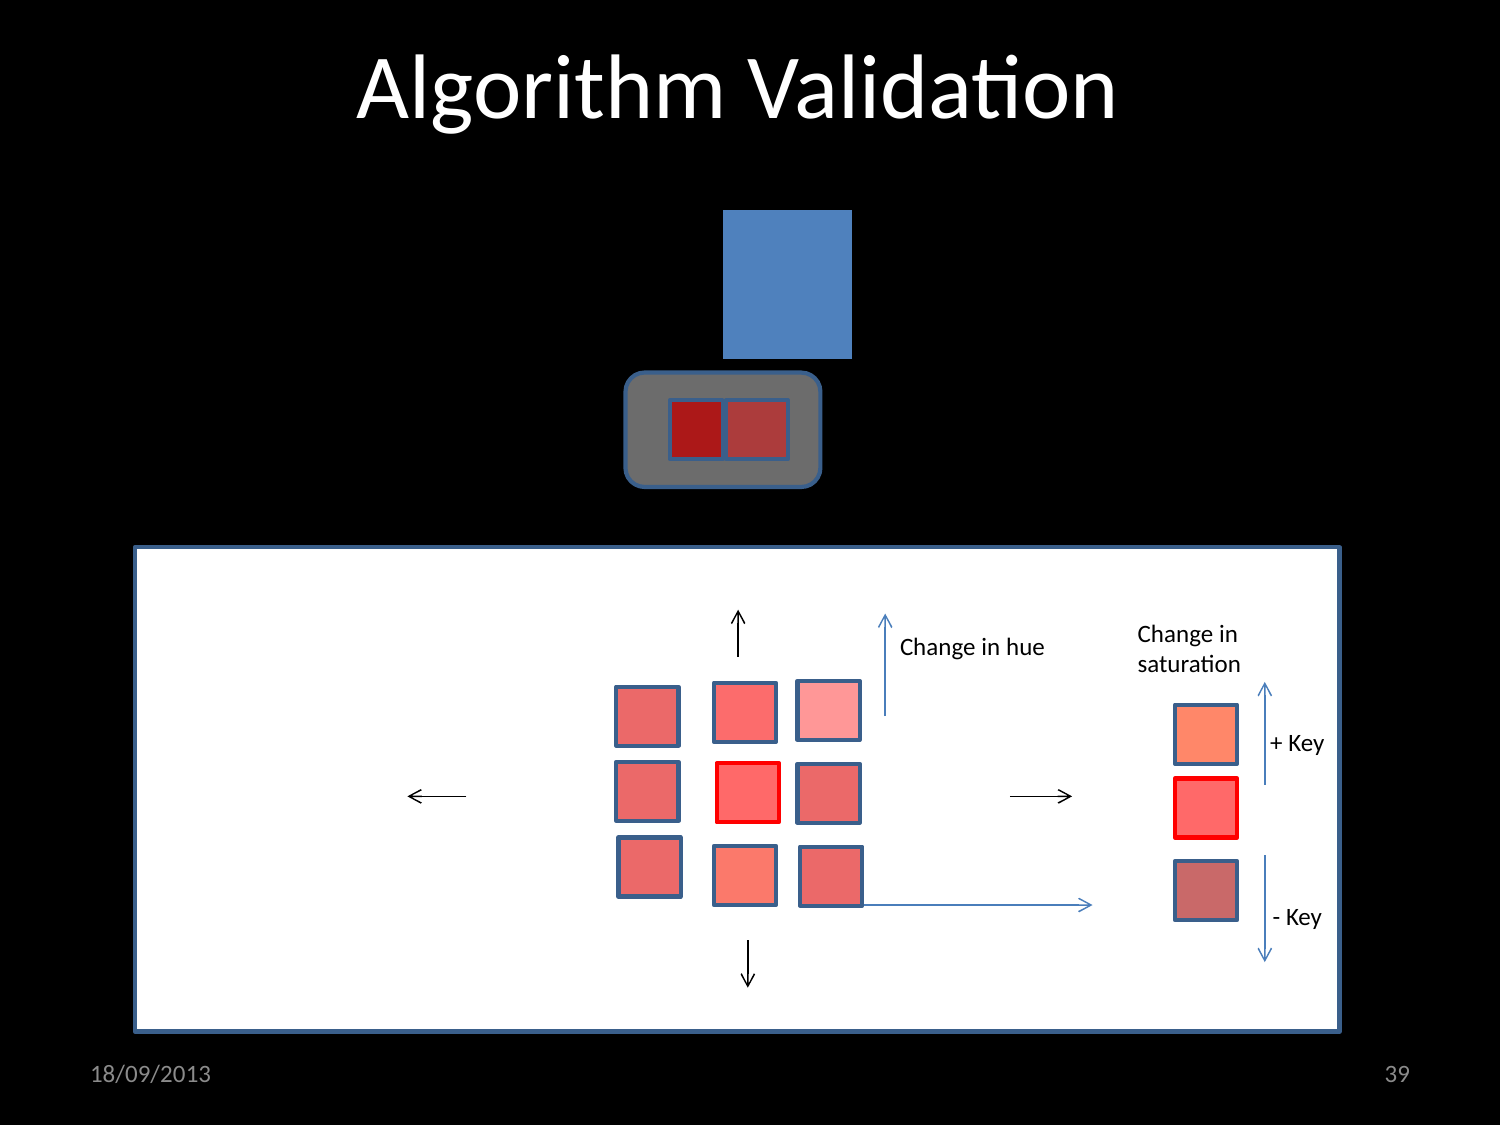

Algorithm Validation

Change in saturation
Change in hue

              + Key

              - Key
18/09/2013
39